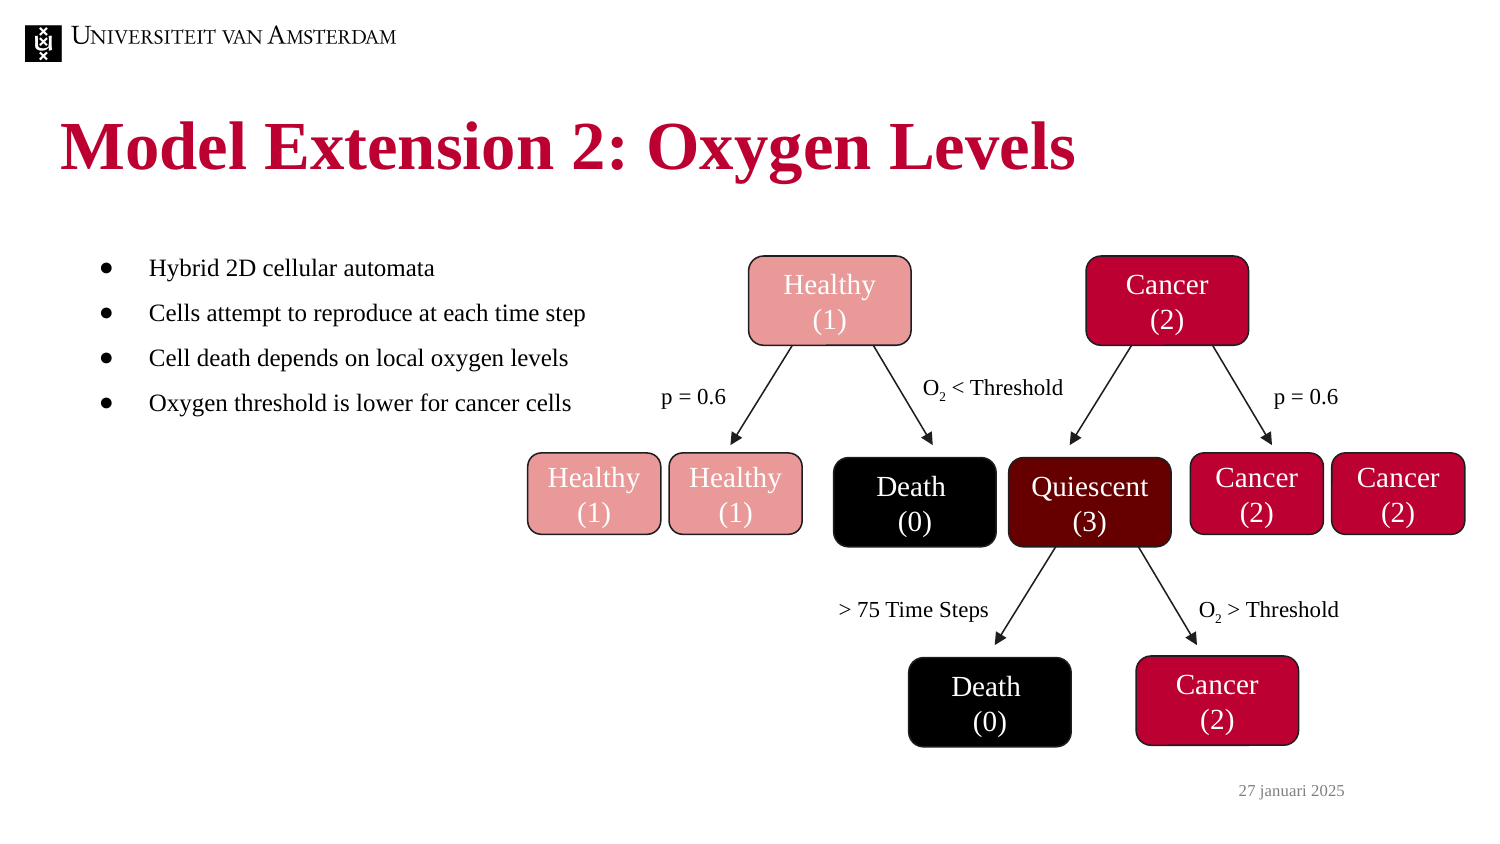

# Model Extension 2: Oxygen Levels
Hybrid 2D cellular automata
Cells attempt to reproduce at each time step
Cell death depends on local oxygen levels
Oxygen threshold is lower for cancer cells

Healthy (1)
Cancer (2)
O2 < Threshold
p = 0.6
p = 0.6
Healthy (1)
Healthy (1)
Cancer (2)
Cancer (2)
Death
(0)
Quiescent
(3)
> 75 Time Steps
O2 > Threshold
Cancer (2)
Death
(0)